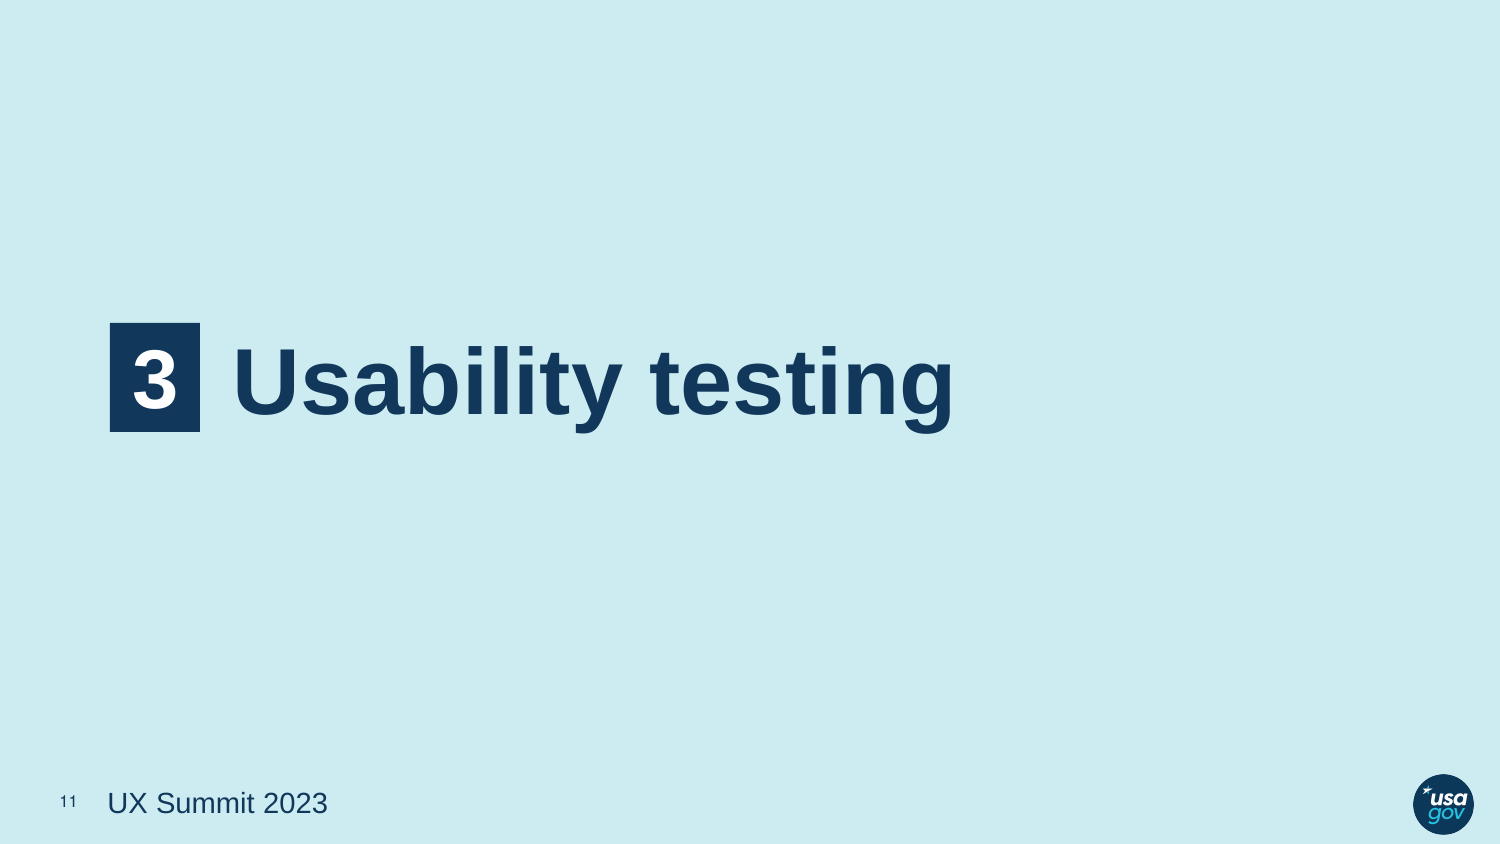

Our usability testing
Usability testing
3
11